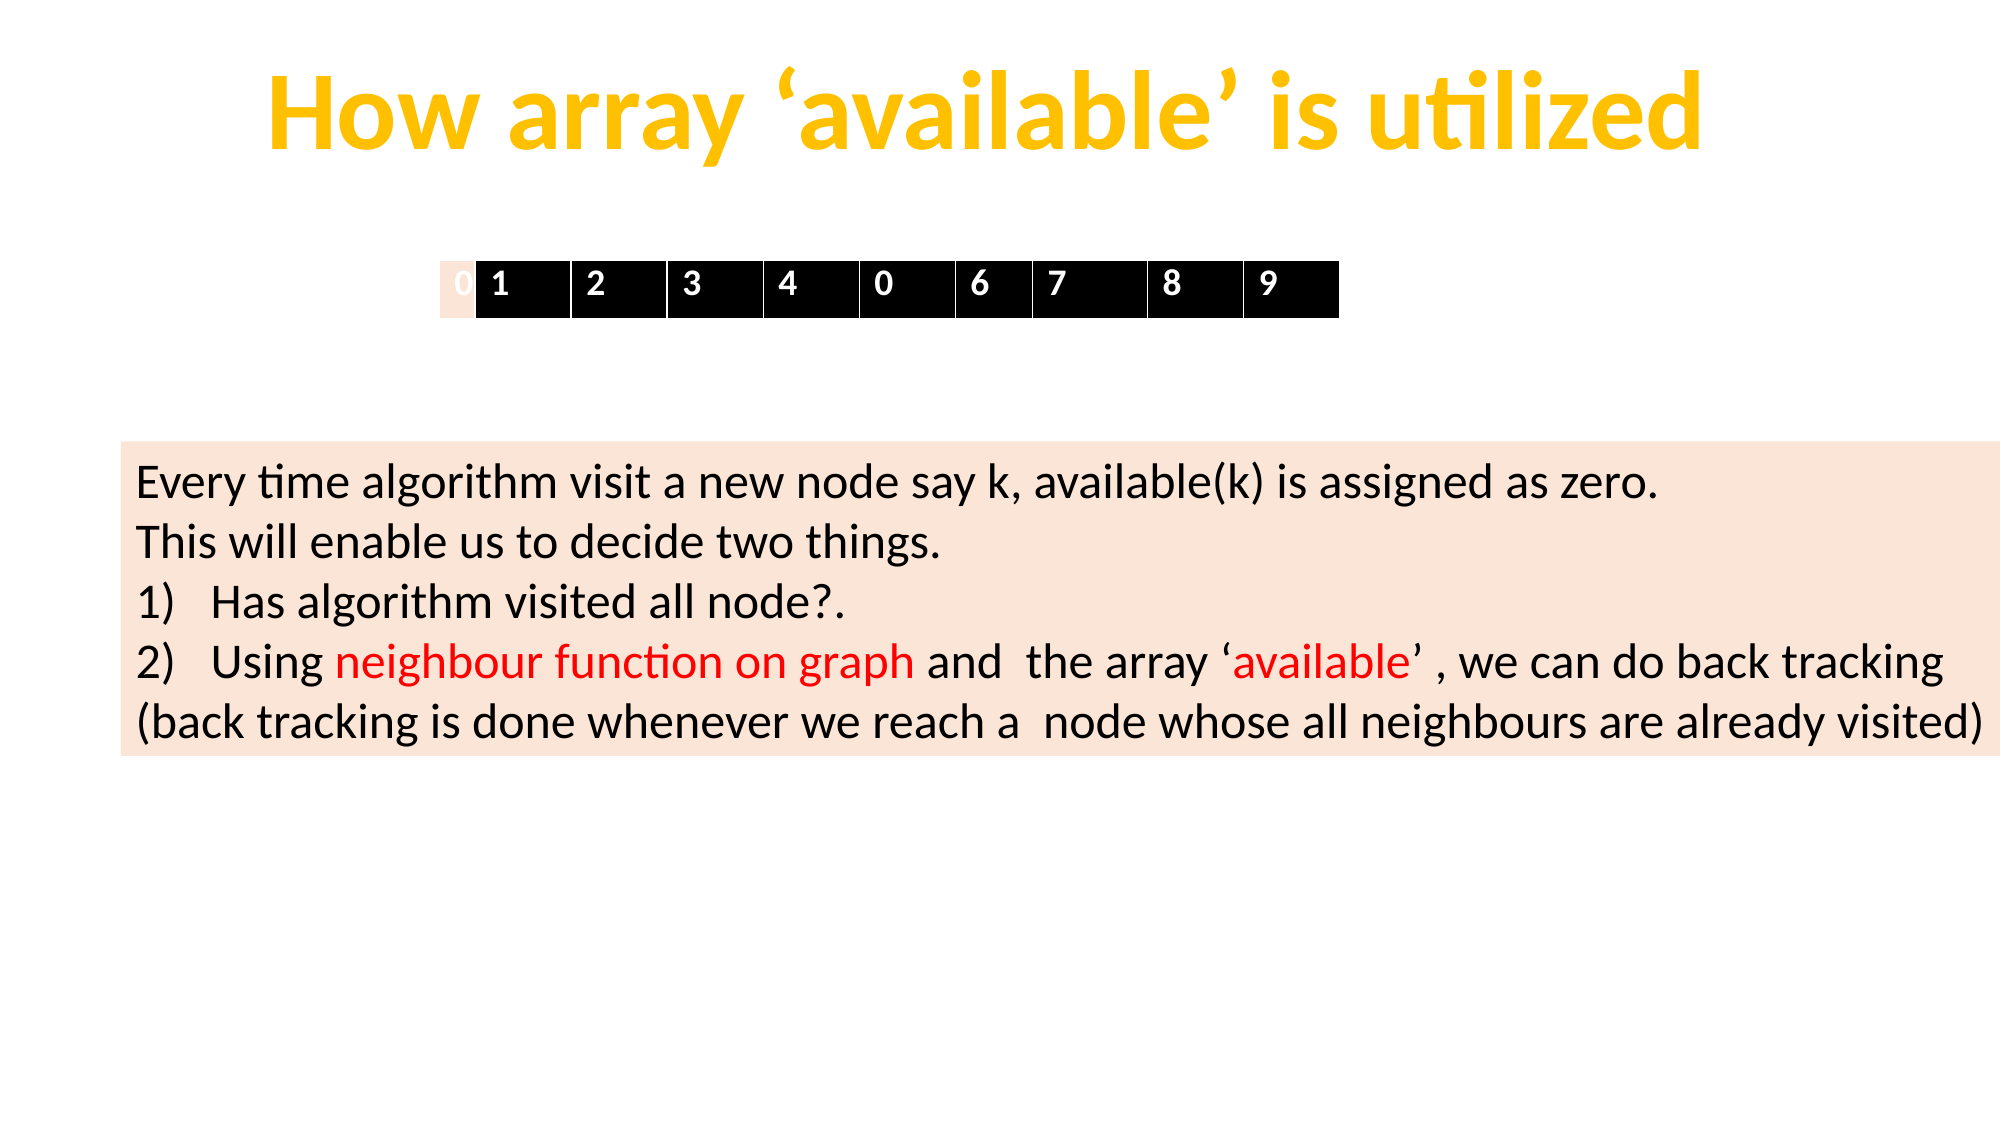

How array ‘available’ is utilized
| 0 | 1 | 2 | 3 | 4 | 0 | 6 | 7 | 8 | 9 |
| --- | --- | --- | --- | --- | --- | --- | --- | --- | --- |
Every time algorithm visit a new node say k, available(k) is assigned as zero.
This will enable us to decide two things.
Has algorithm visited all node?.
Using neighbour function on graph and  the array ‘available’ , we can do back tracking
(back tracking is done whenever we reach a  node whose all neighbours are already visited)